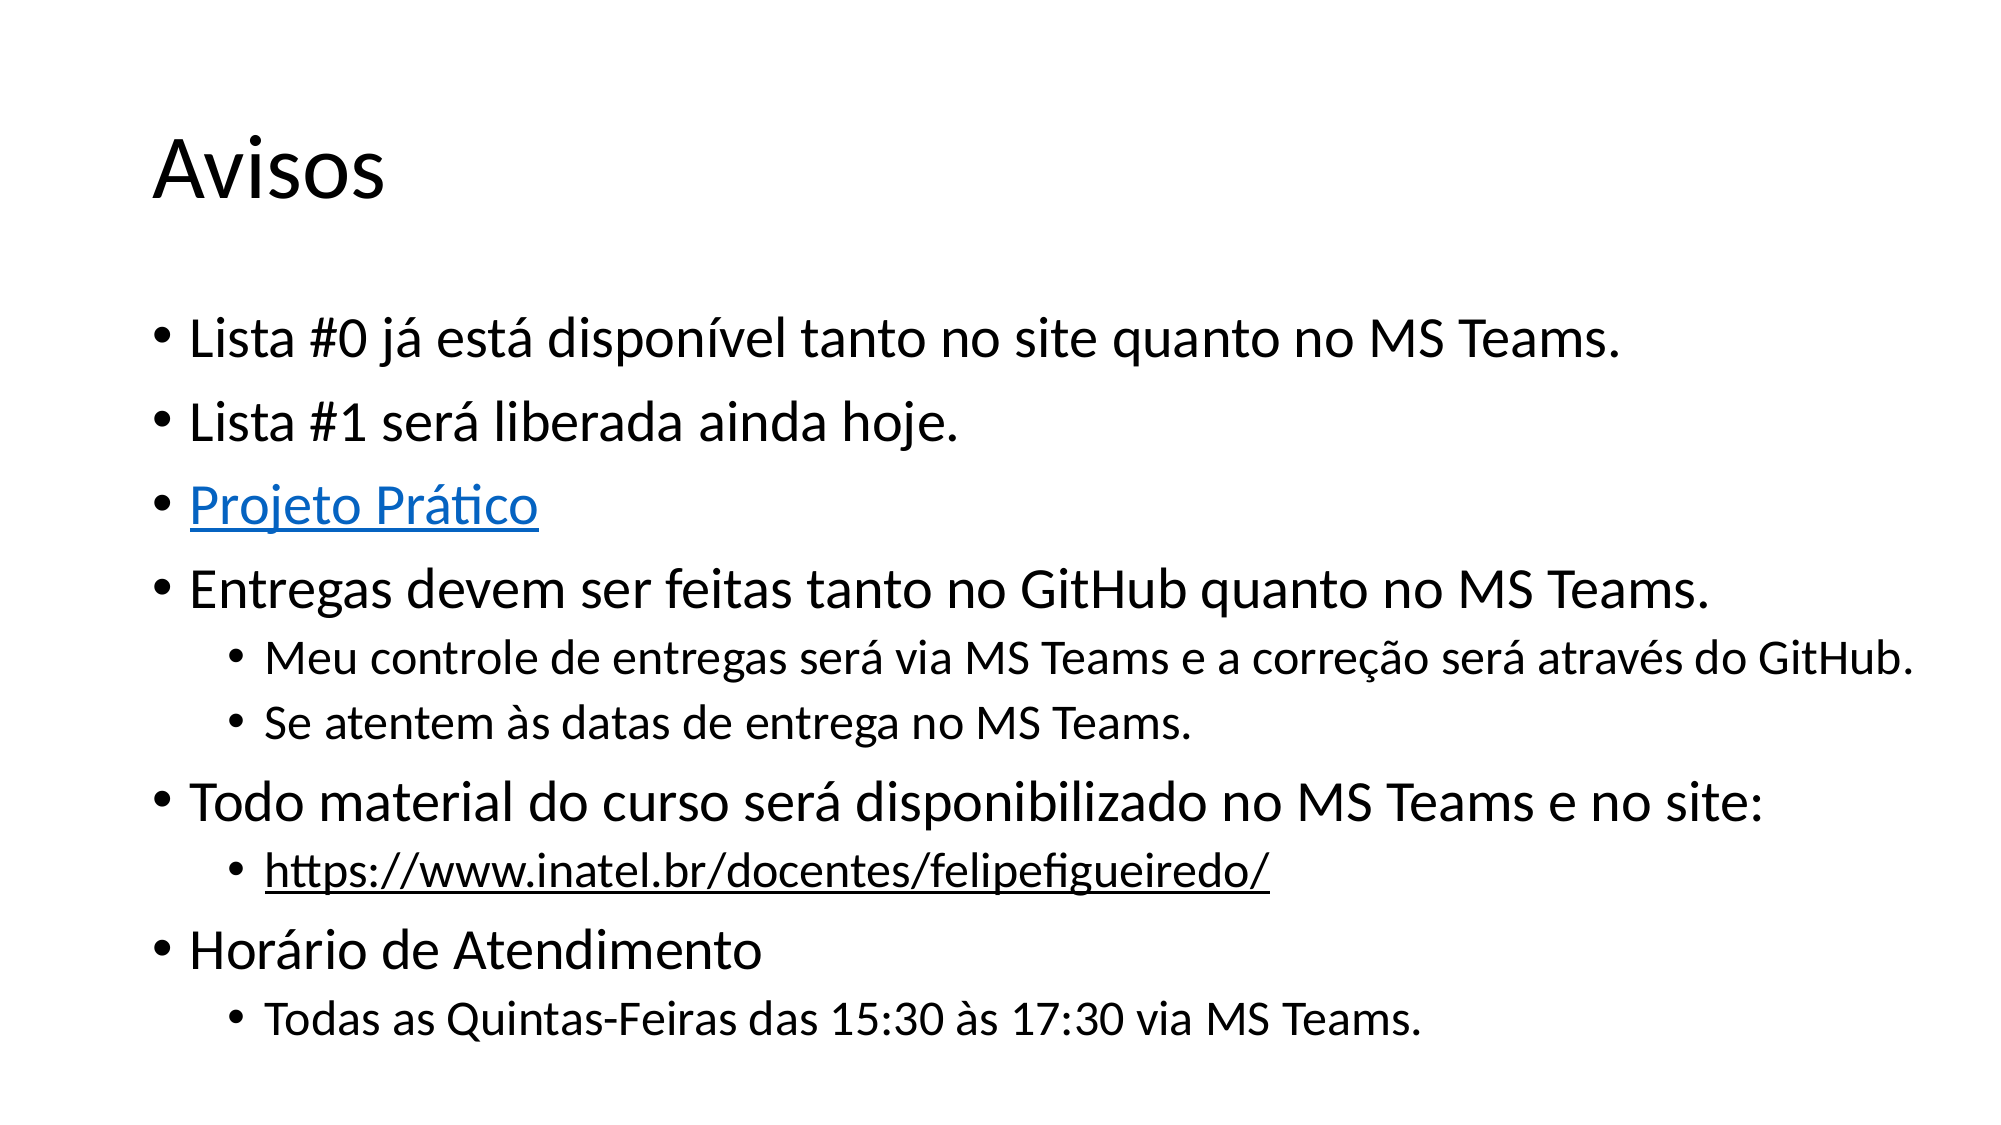

# Avisos
Lista #0 já está disponível tanto no site quanto no MS Teams.
Lista #1 será liberada ainda hoje.
Projeto Prático
Entregas devem ser feitas tanto no GitHub quanto no MS Teams.
Meu controle de entregas será via MS Teams e a correção será através do GitHub.
Se atentem às datas de entrega no MS Teams.
Todo material do curso será disponibilizado no MS Teams e no site:
https://www.inatel.br/docentes/felipefigueiredo/
Horário de Atendimento
Todas as Quintas-Feiras das 15:30 às 17:30 via MS Teams.